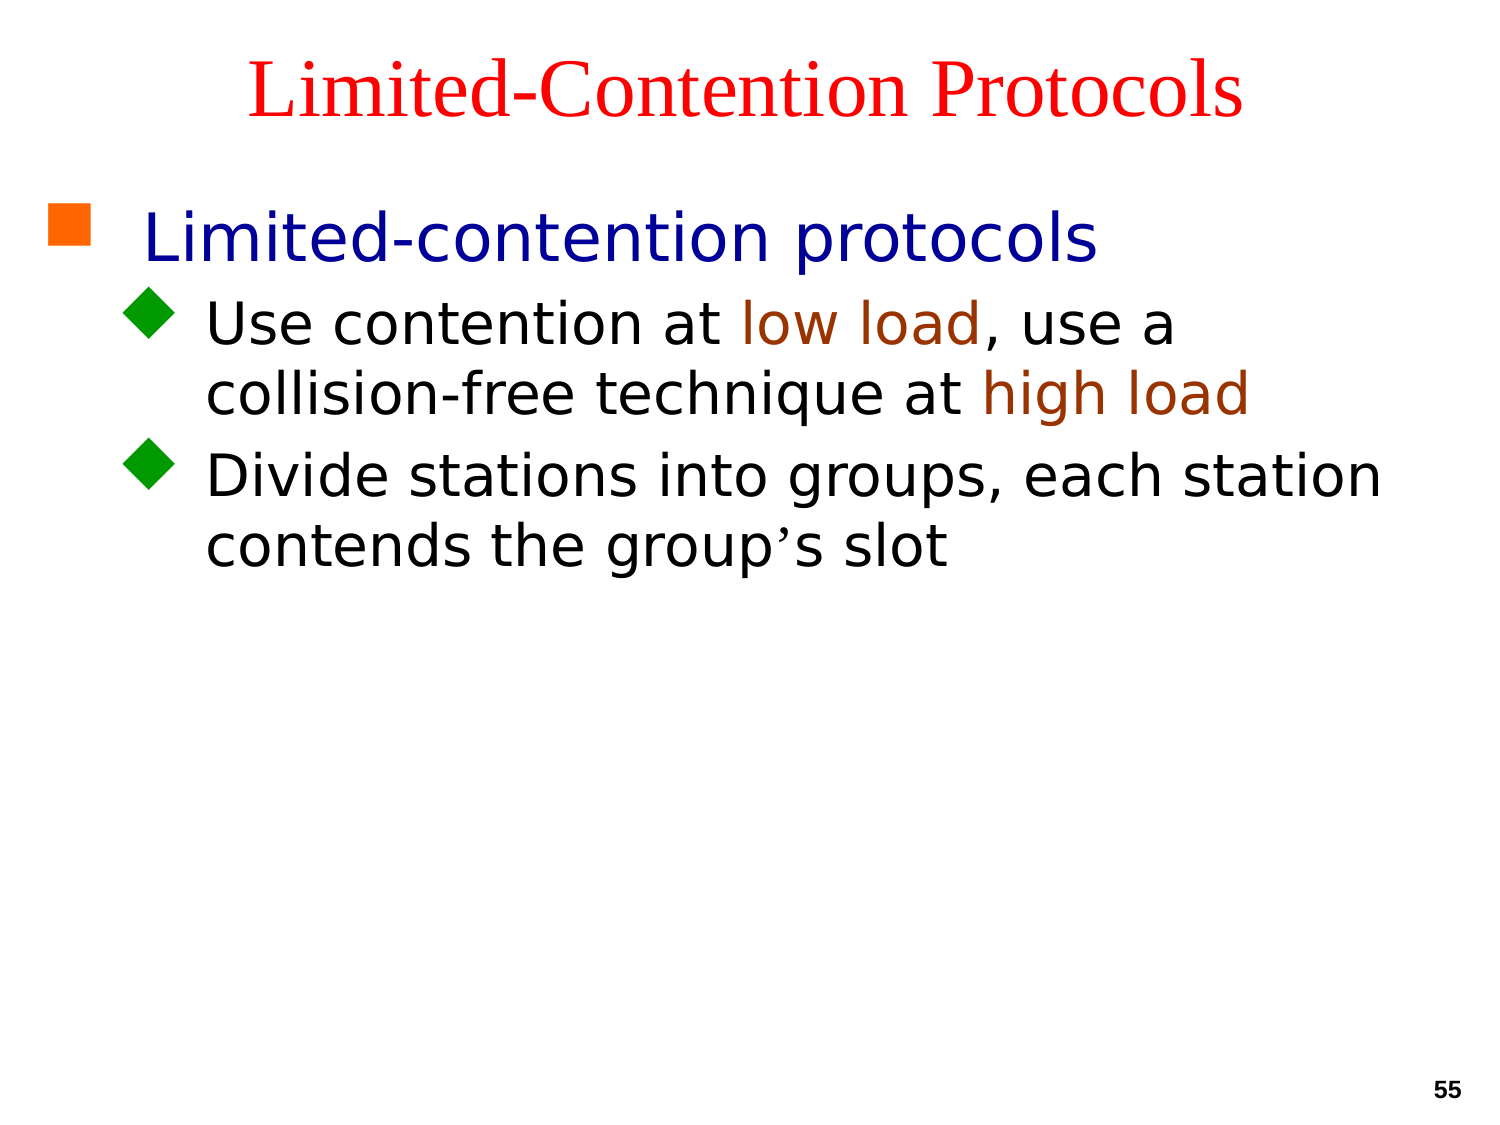

# Limited-Contention Protocols
Limited-contention protocols
Use contention at low load, use a collision-free technique at high load
Divide stations into groups, each station contends the group’s slot